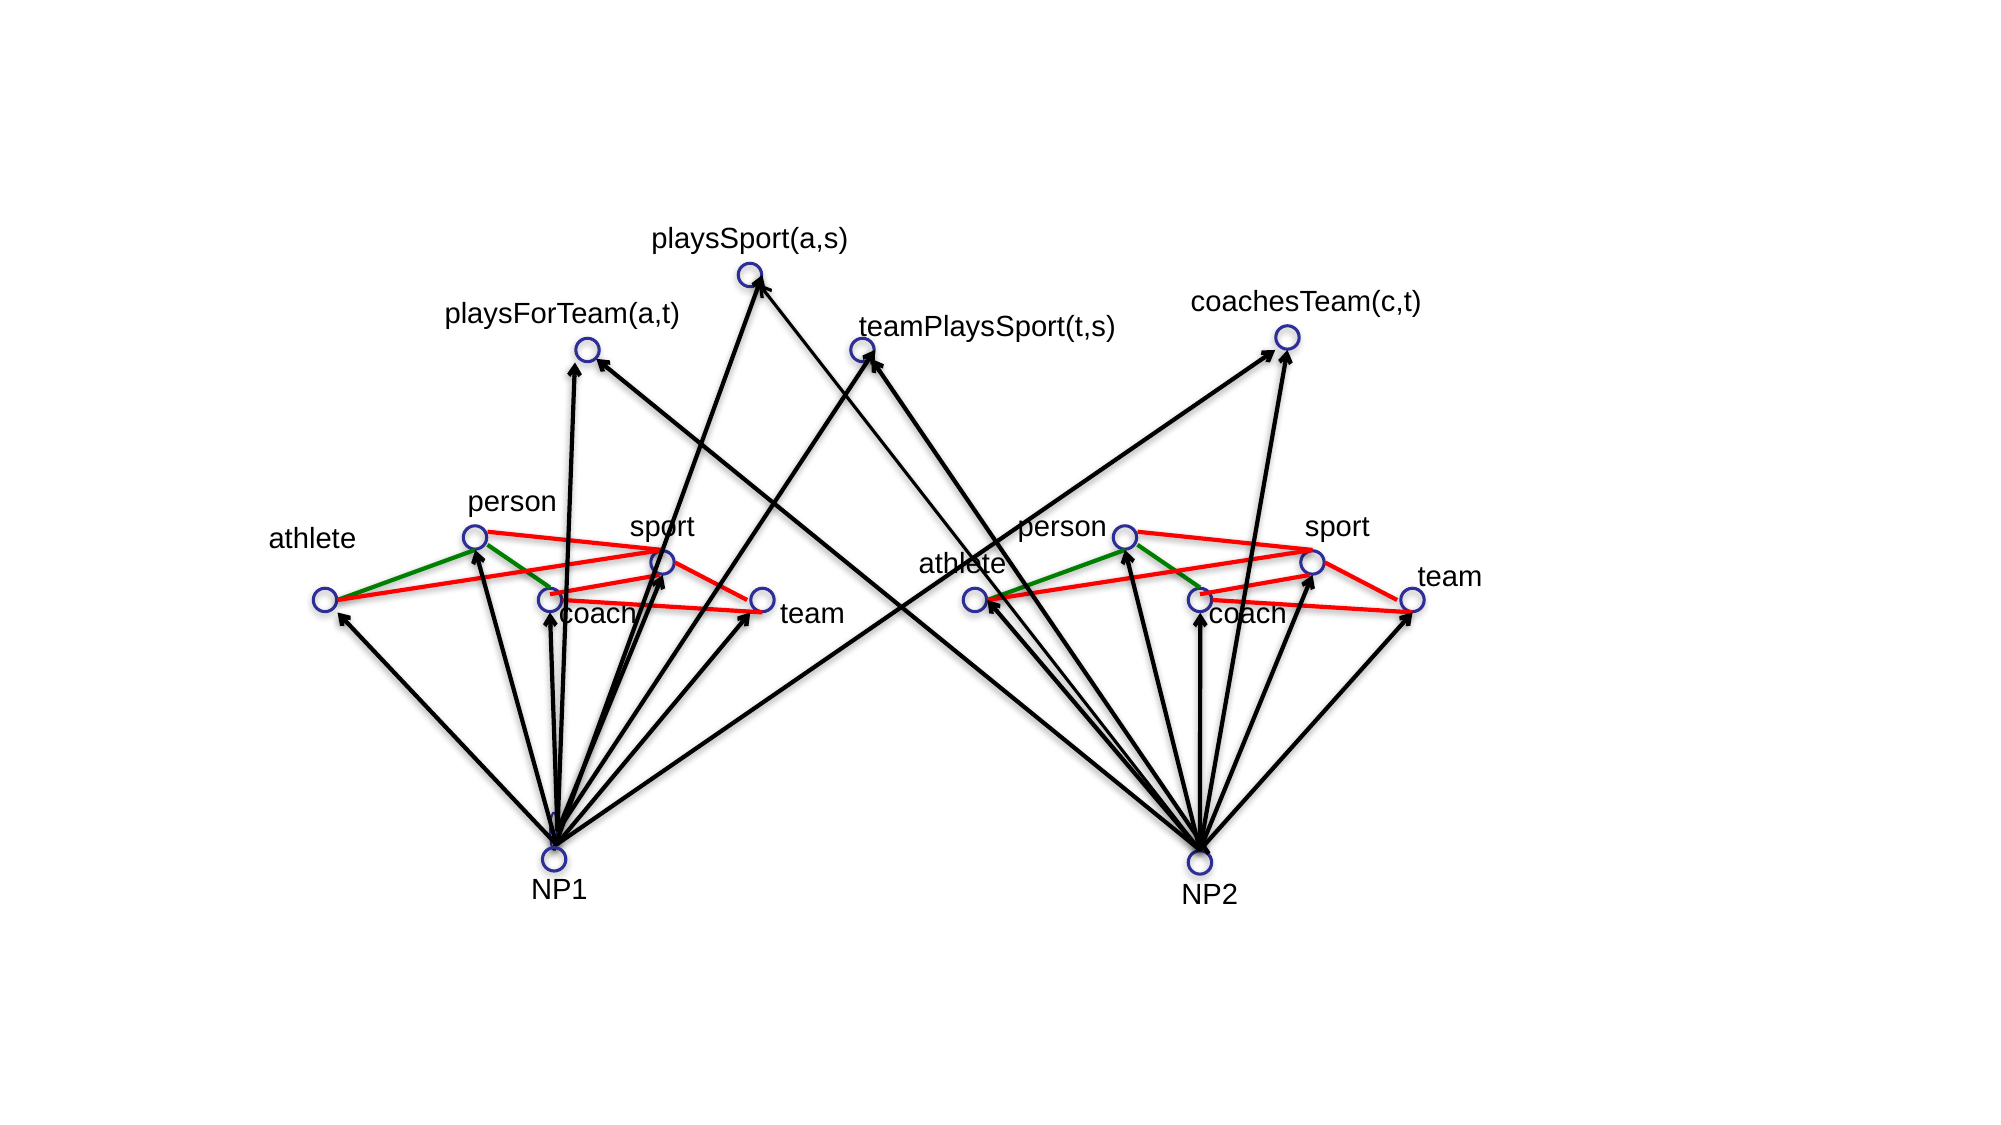

playsSport(a,s)

coachesTeam(c,t)
playsForTeam(a,t)
teamPlaysSport(t,s)

person
sport
person
sport
athlete

athlete

team

coach
team
coach

NP1
NP2